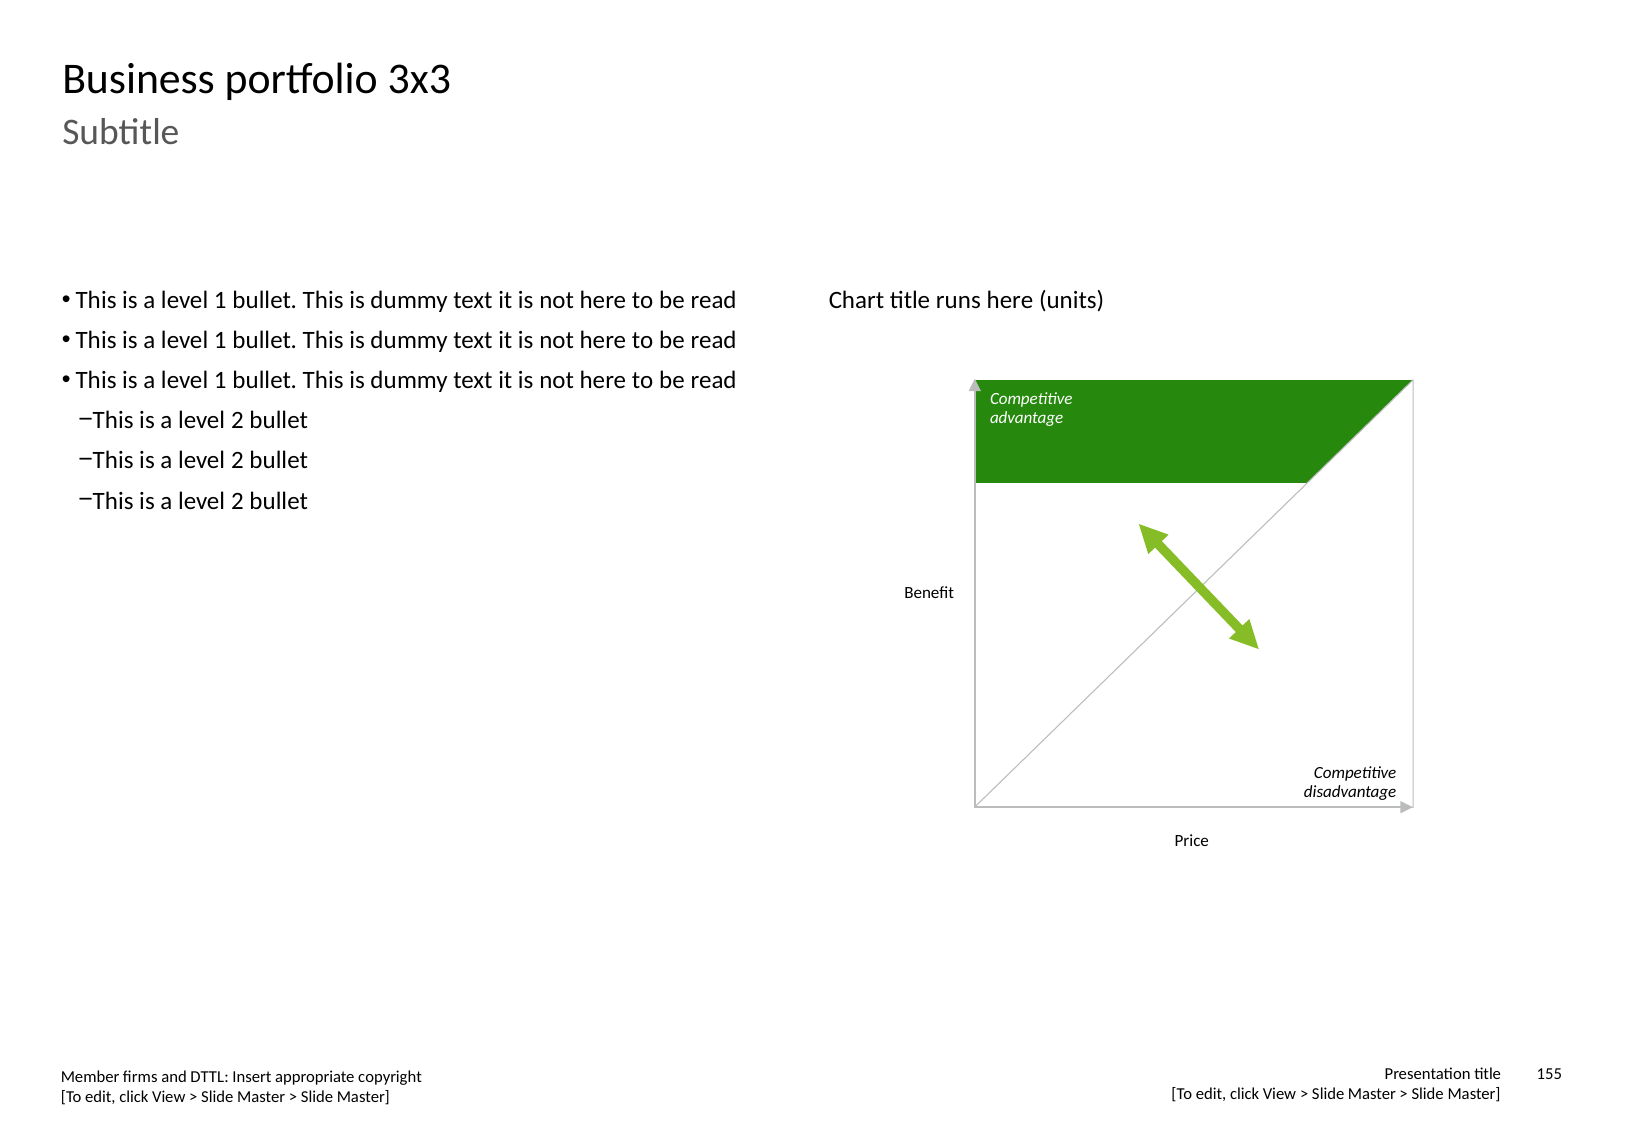

# Business portfolio 3x3
Subtitle
This is a level 1 bullet. This is dummy text it is not here to be read
This is a level 1 bullet. This is dummy text it is not here to be read
This is a level 1 bullet. This is dummy text it is not here to be read
This is a level 2 bullet
This is a level 2 bullet
This is a level 2 bullet

Chart title runs here (units)

Competitive
advantage

Benefit
Competitive
disadvantage
Price